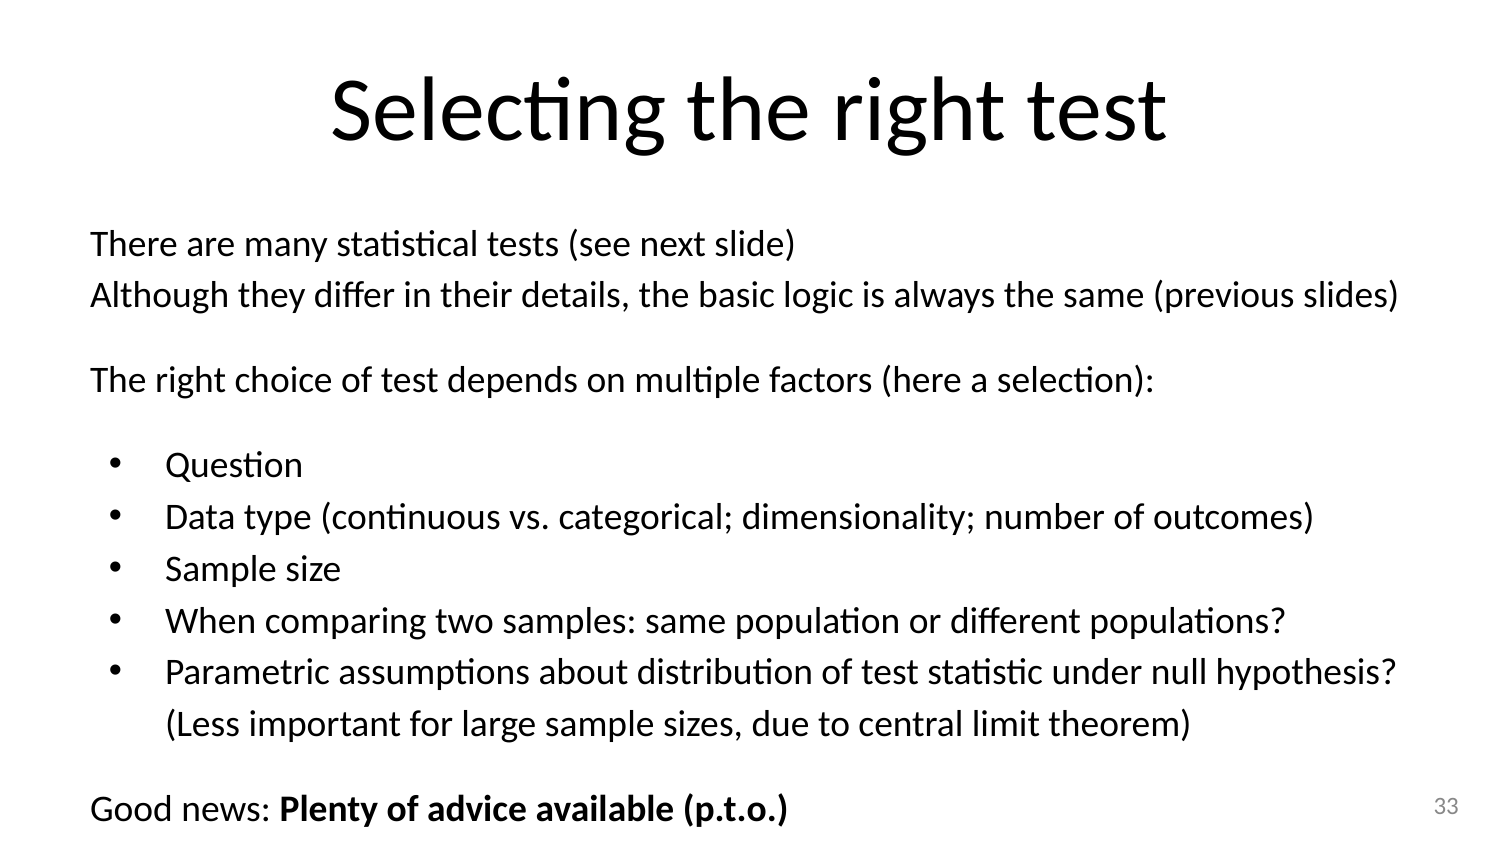

# Selecting the right test
There are many statistical tests (see next slide)
Although they differ in their details, the basic logic is always the same (previous slides)
The right choice of test depends on multiple factors (here a selection):
Question
Data type (continuous vs. categorical; dimensionality; number of outcomes)
Sample size
When comparing two samples: same population or different populations?
Parametric assumptions about distribution of test statistic under null hypothesis?
(Less important for large sample sizes, due to central limit theorem)
Good news: Plenty of advice available (p.t.o.)
33